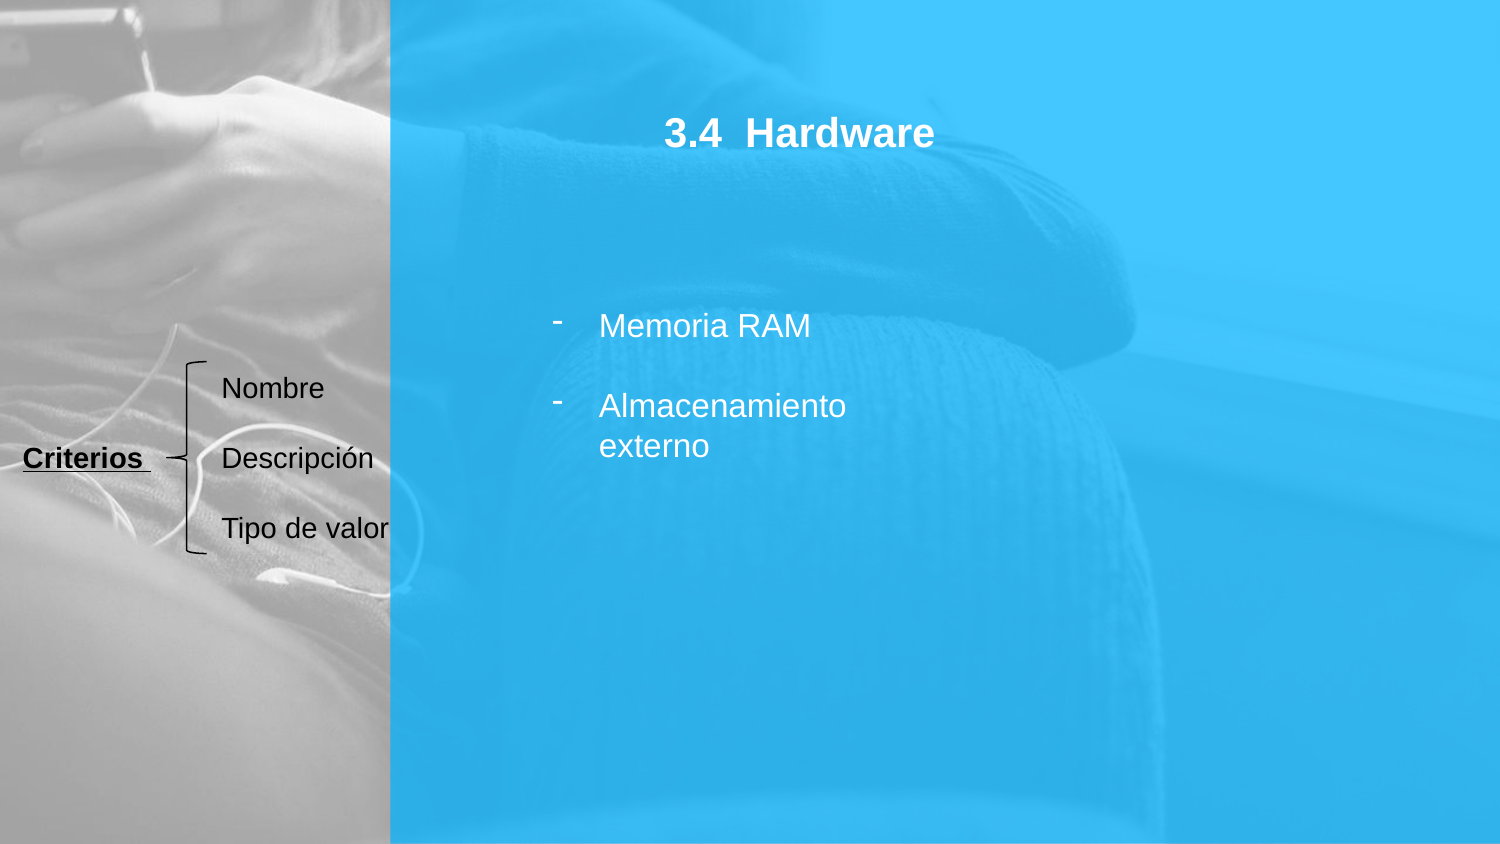

# 3.4  Hardware
Memoria RAM

Almacenamiento externo

Nombre

Descripción

Tipo de valor
Criterios